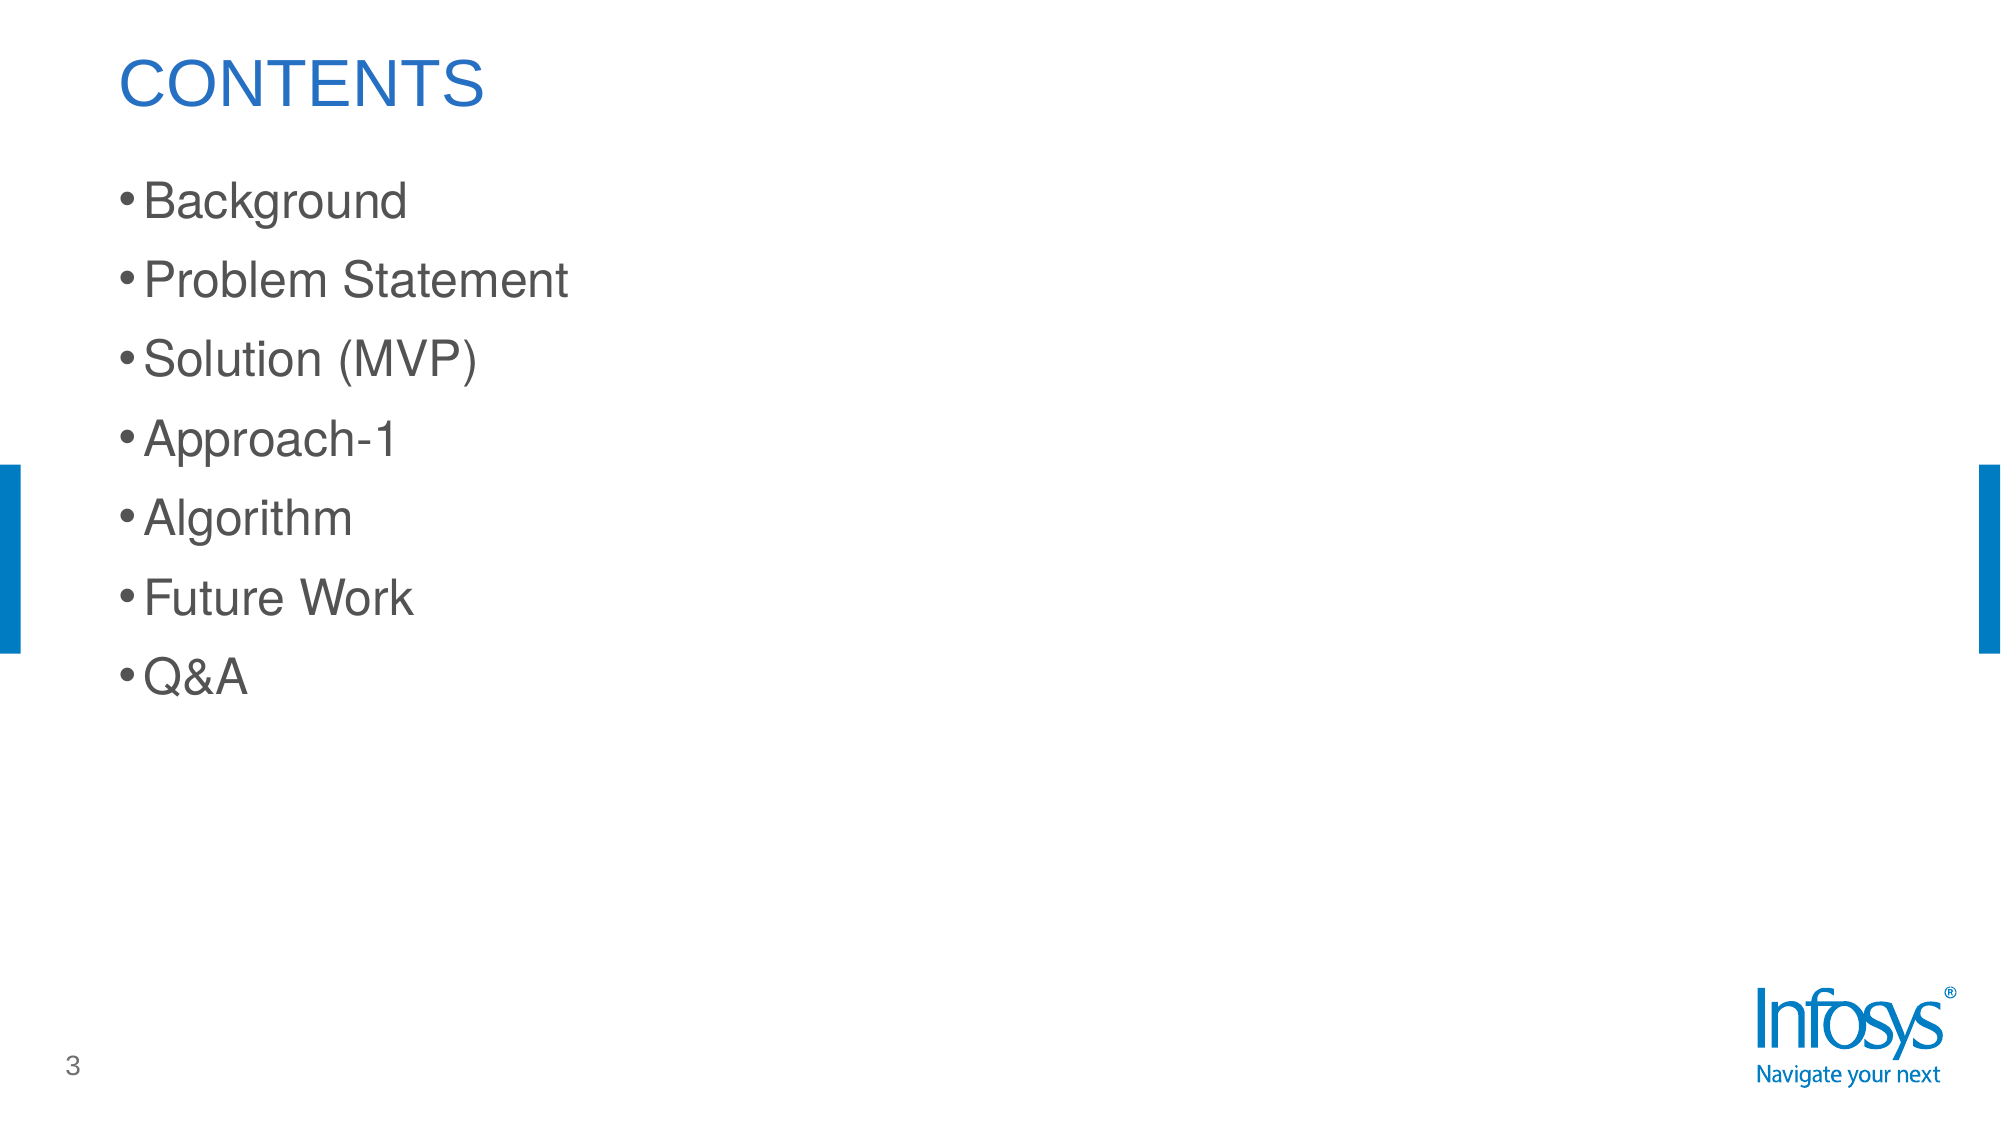

# CONTENTS
Background
Problem Statement
Solution (MVP)
Approach-1
Algorithm
Future Work
Q&A

3